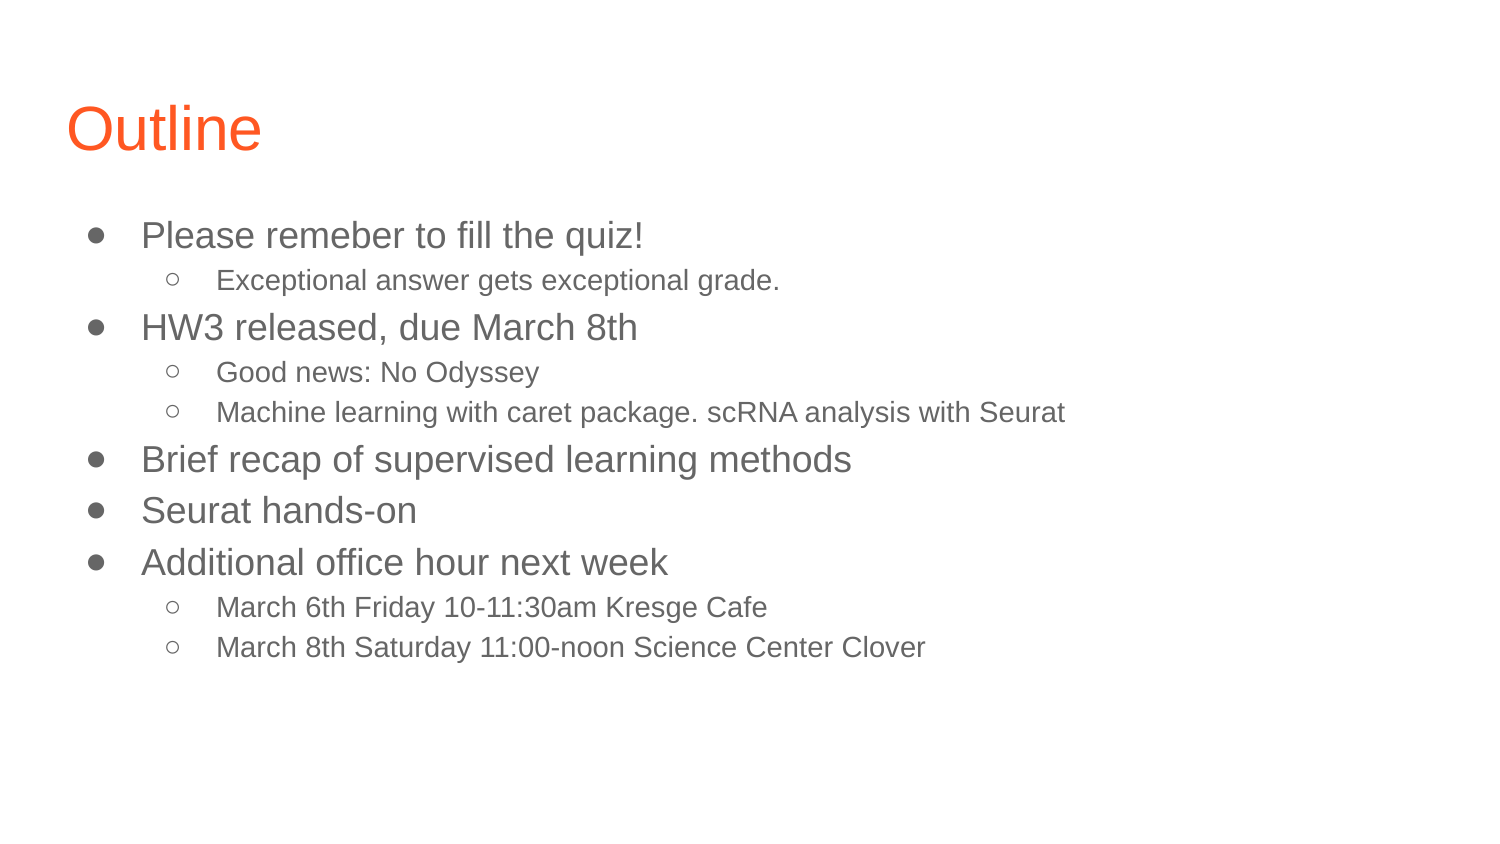

# Outline
Please remeber to fill the quiz!
Exceptional answer gets exceptional grade.
HW3 released, due March 8th
Good news: No Odyssey
Machine learning with caret package. scRNA analysis with Seurat
Brief recap of supervised learning methods
Seurat hands-on
Additional office hour next week
March 6th Friday 10-11:30am Kresge Cafe
March 8th Saturday 11:00-noon Science Center Clover